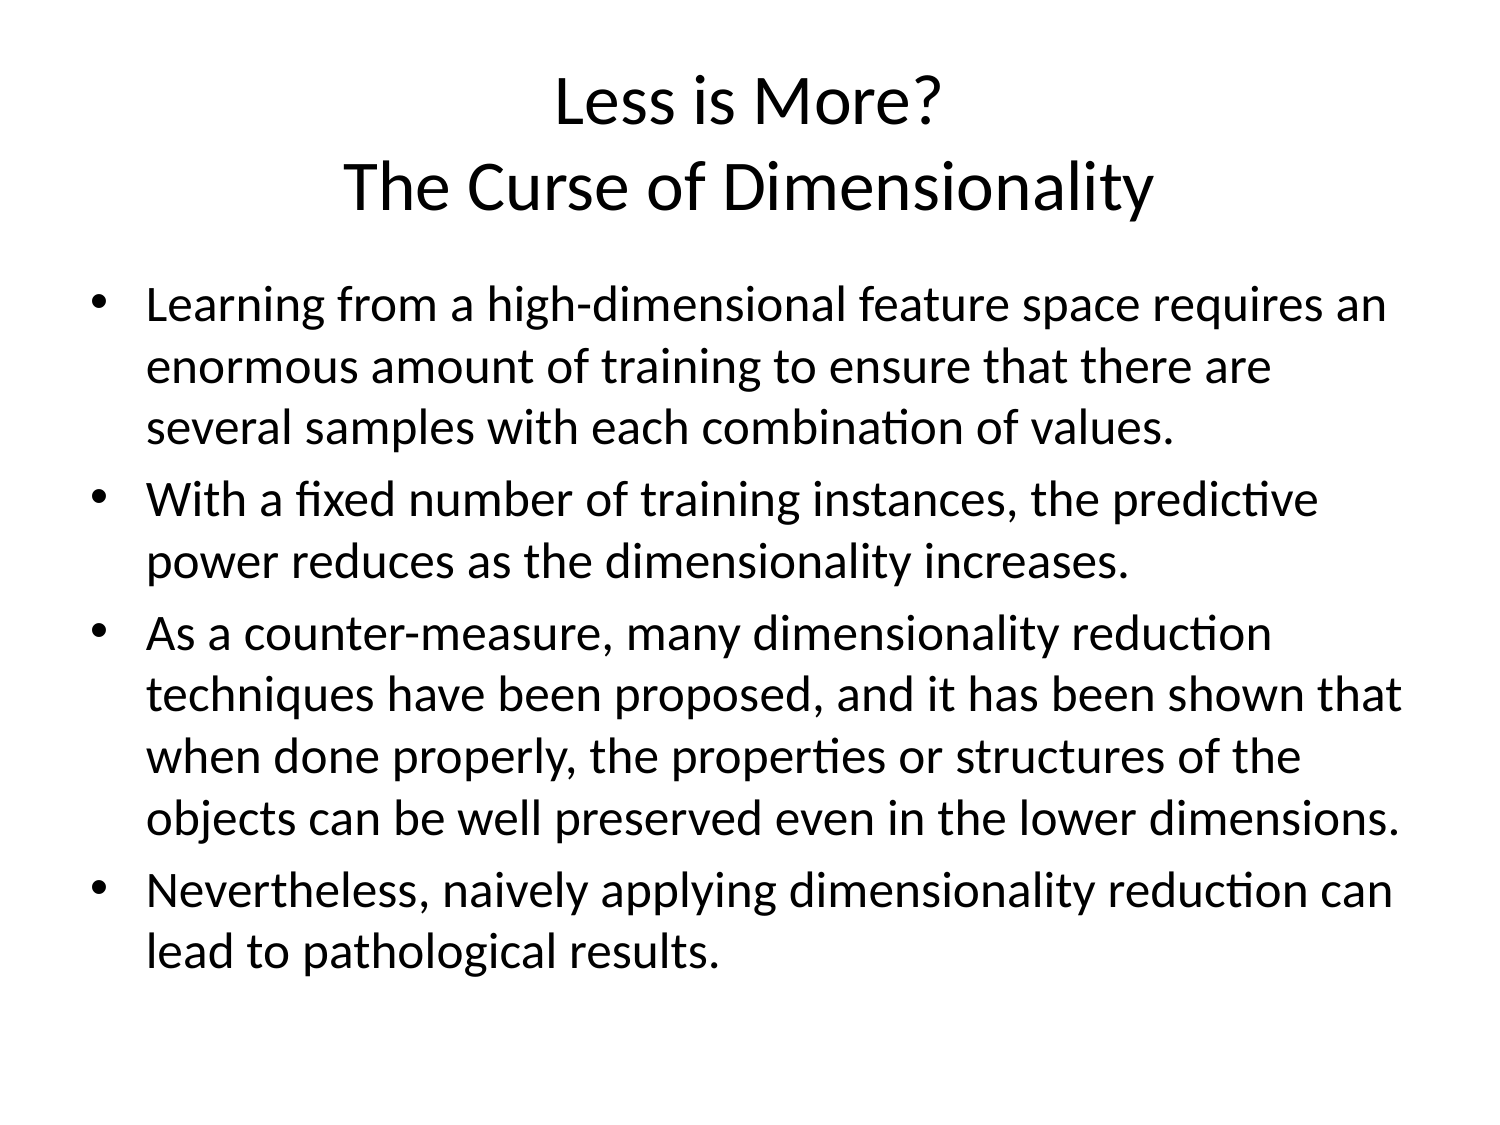

# Less is More? The Curse of Dimensionality
Learning from a high-dimensional feature space requires an enormous amount of training to ensure that there are several samples with each combination of values.
With a fixed number of training instances, the predictive power reduces as the dimensionality increases.
As a counter-measure, many dimensionality reduction techniques have been proposed, and it has been shown that when done properly, the properties or structures of the objects can be well preserved even in the lower dimensions.
Nevertheless, naively applying dimensionality reduction can lead to pathological results.